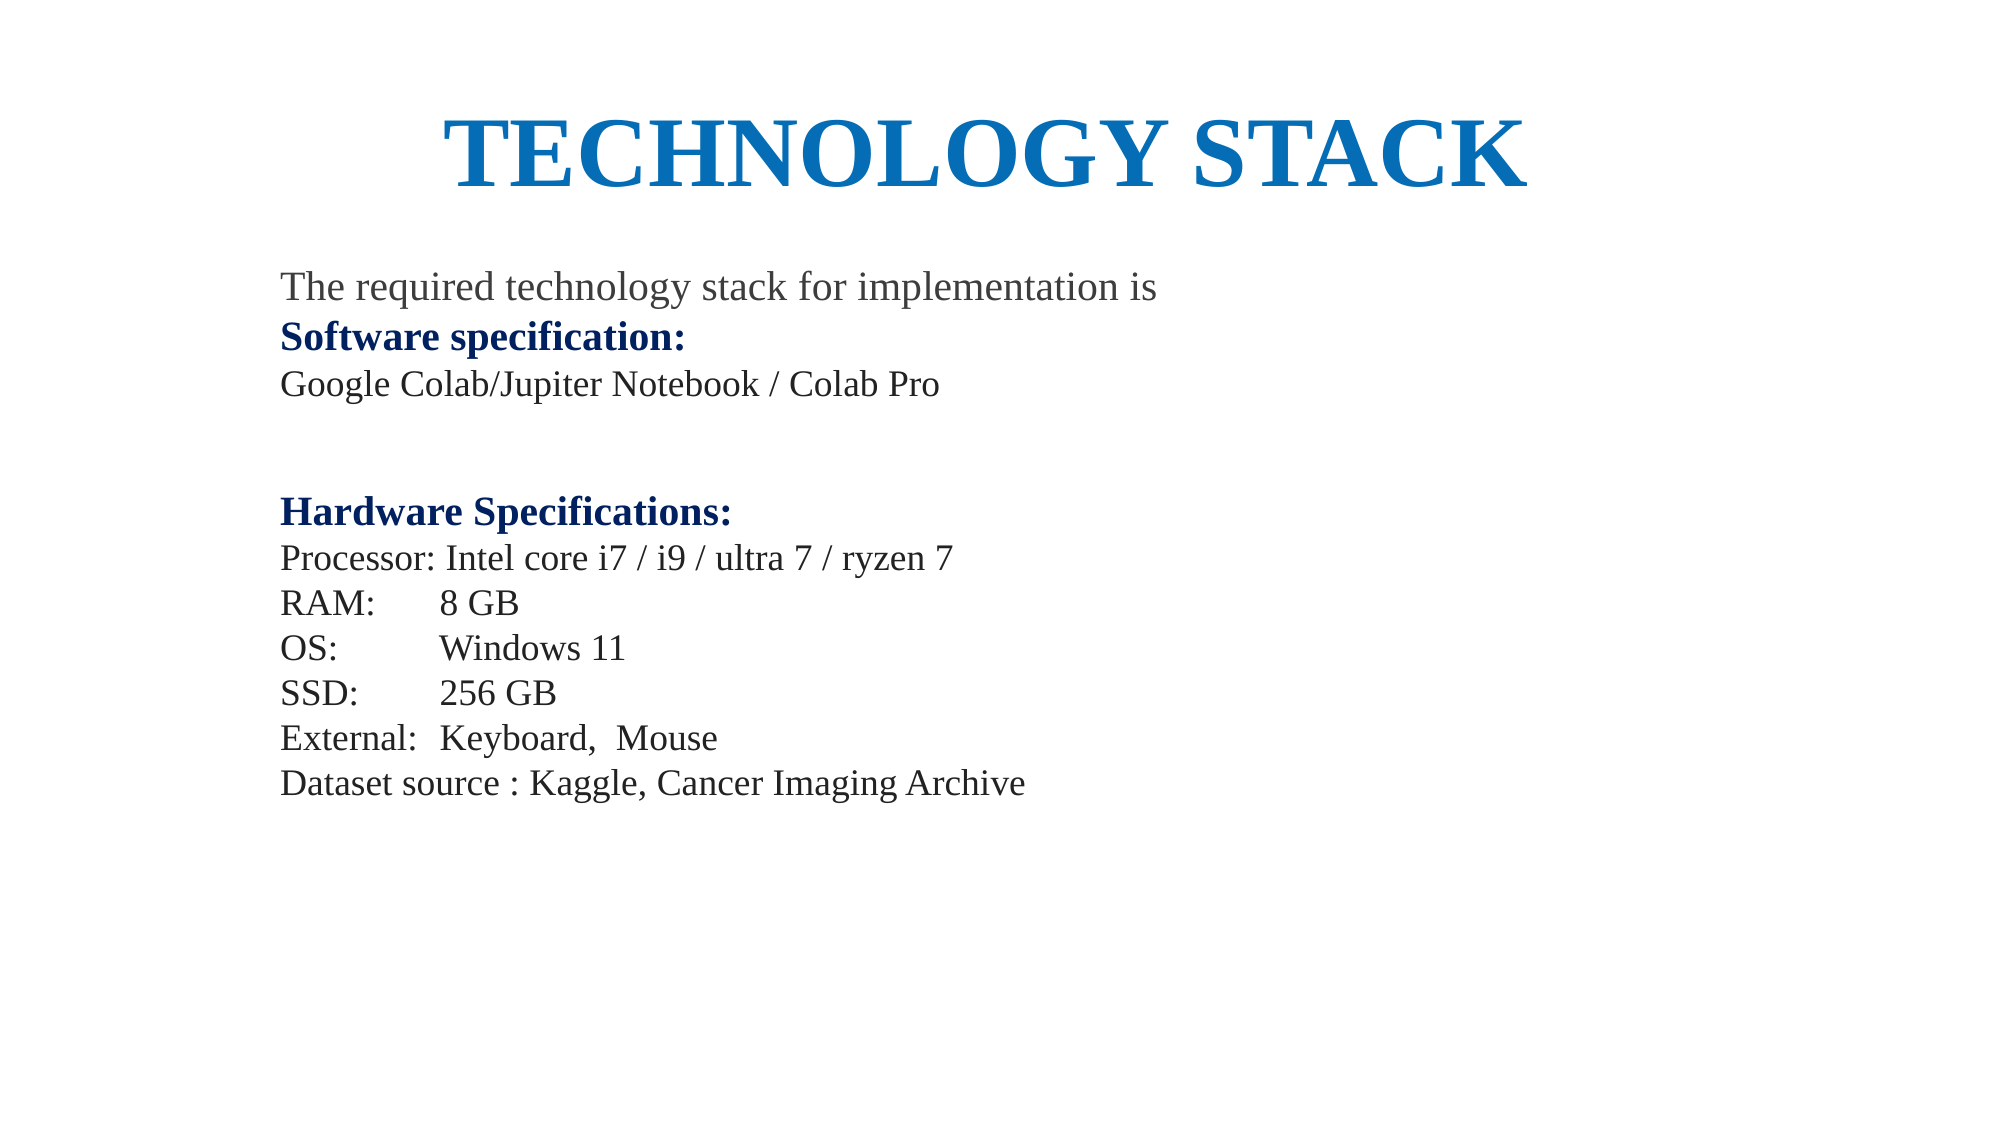

# TECHNOLOGY STACK
The required technology stack for implementation is
Software specification:
Google Colab/Jupiter Notebook / Colab Pro

Hardware Specifications:
Processor: Intel core i7 / i9 / ultra 7 / ryzen 7
RAM: 	 8 GB
OS: 	 Windows 11
SSD: 	 256 GB
External: 	 Keyboard,  Mouse
Dataset source : Kaggle, Cancer Imaging Archive